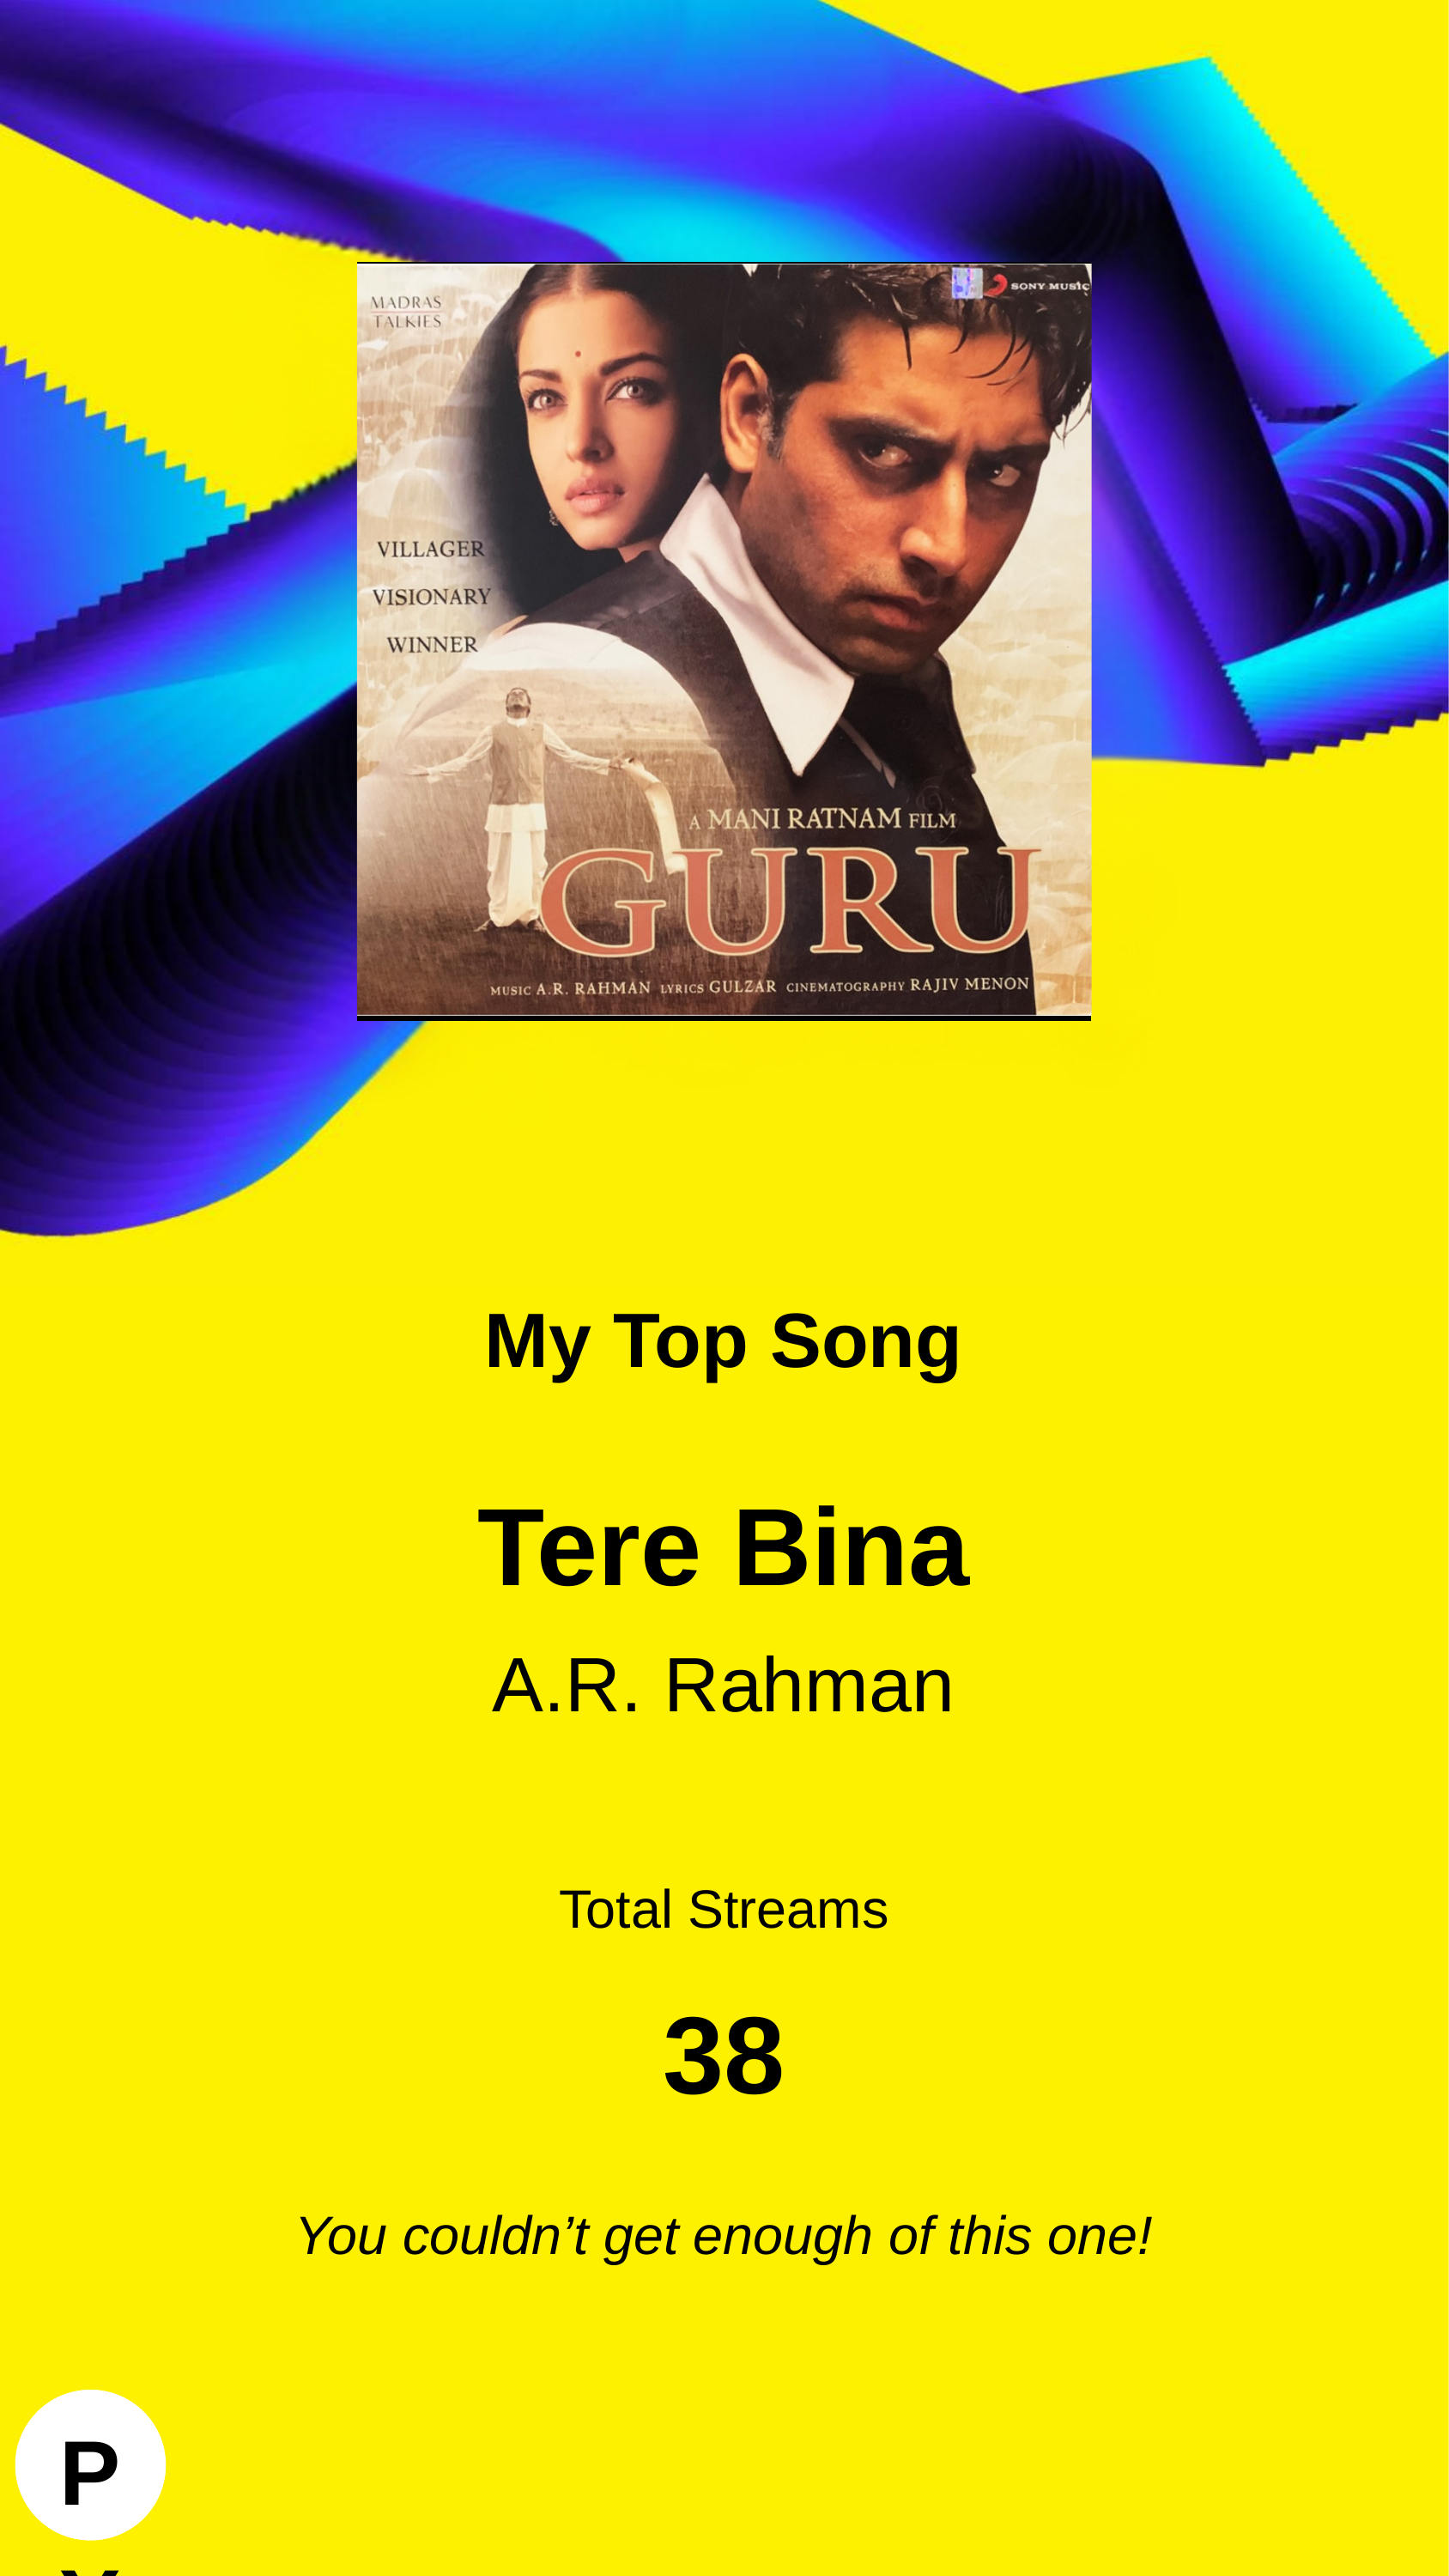

My Top Song
Tere Bina
A.R. Rahman
Total Streams
38
You couldn’t get enough of this one!

PY